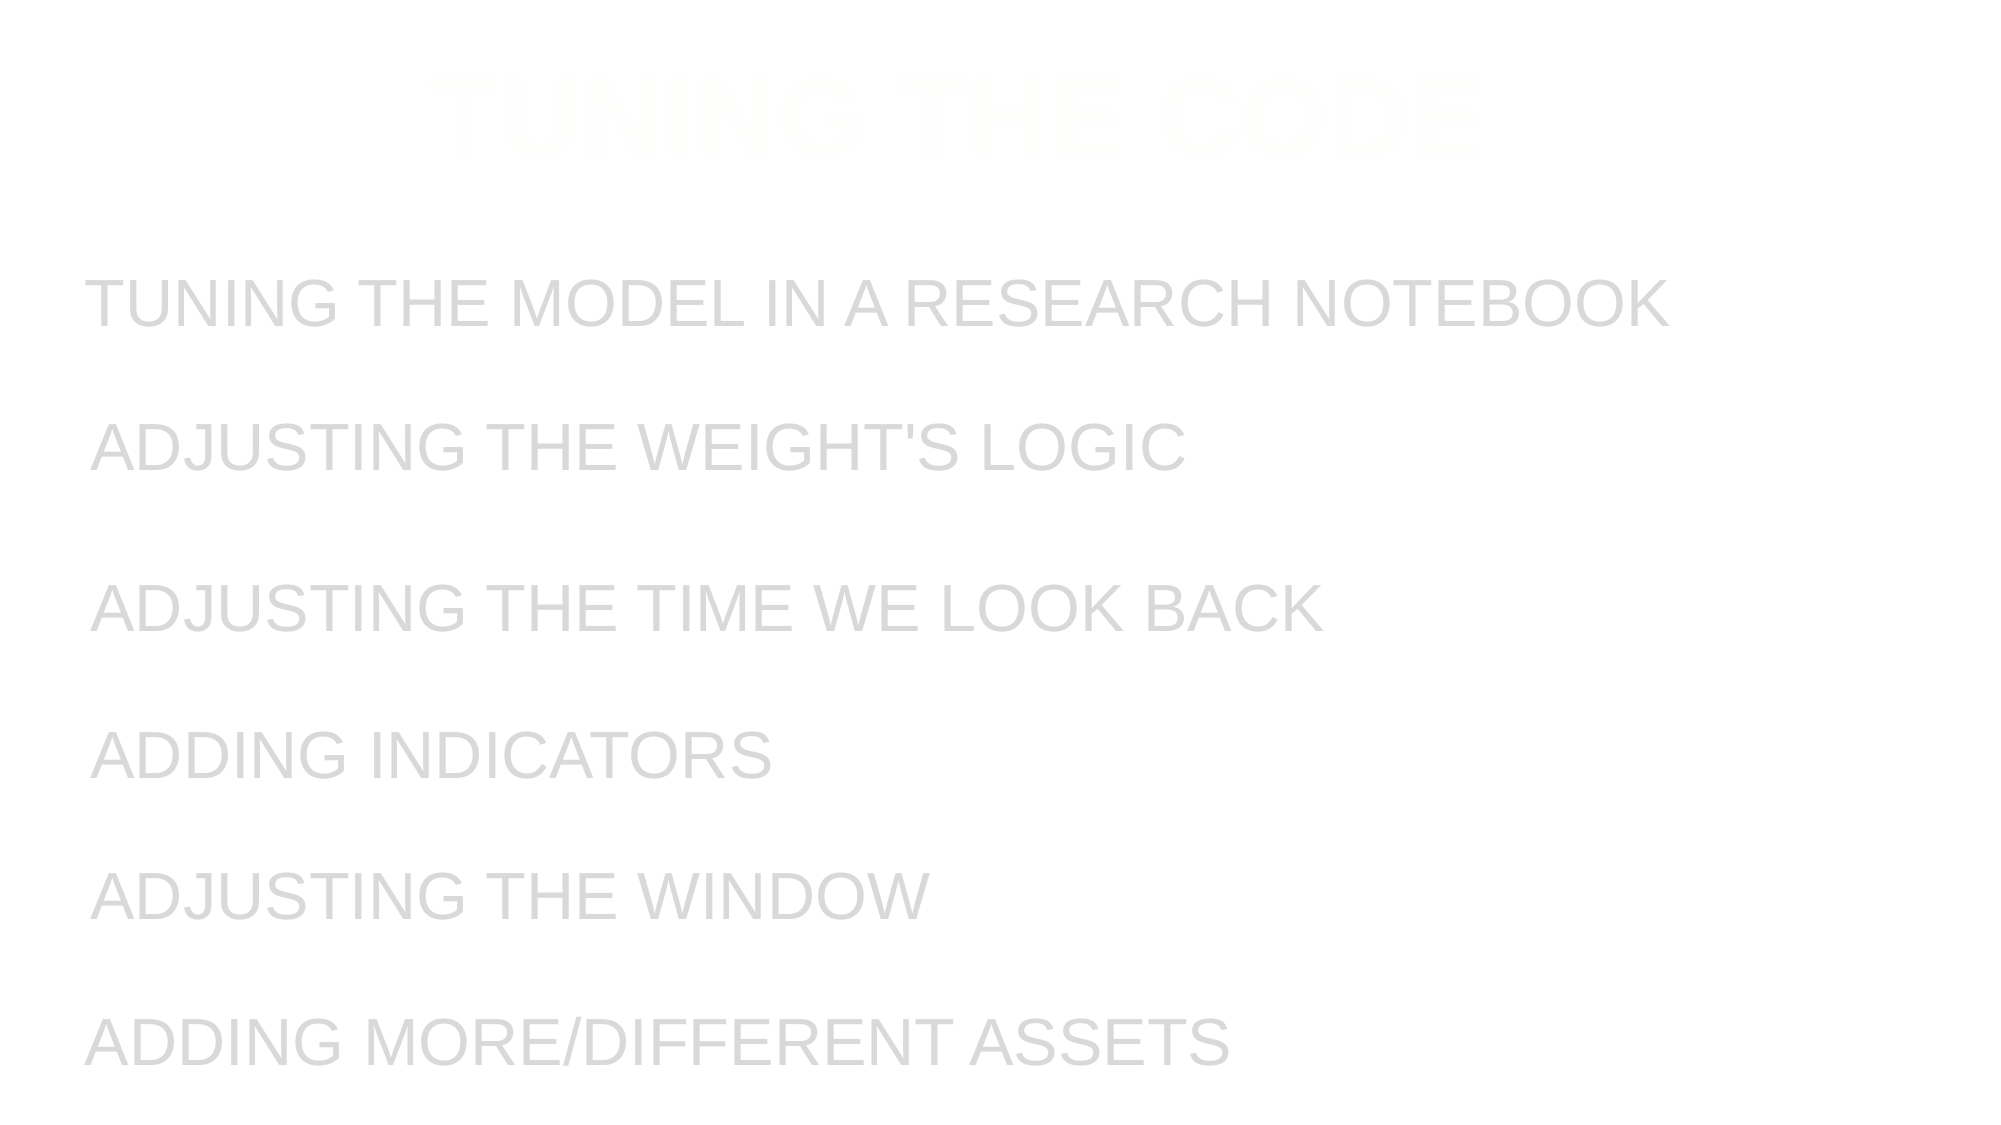

TUNING THE CODE
TUNING THE MODEL IN A RESEARCH NOTEBOOK
ADJUSTING THE WEIGHT'S LOGIC
ADJUSTING THE TIME WE LOOK BACK
ADDING INDICATORS
ADJUSTING THE WINDOW
ADDING MORE/DIFFERENT ASSETS